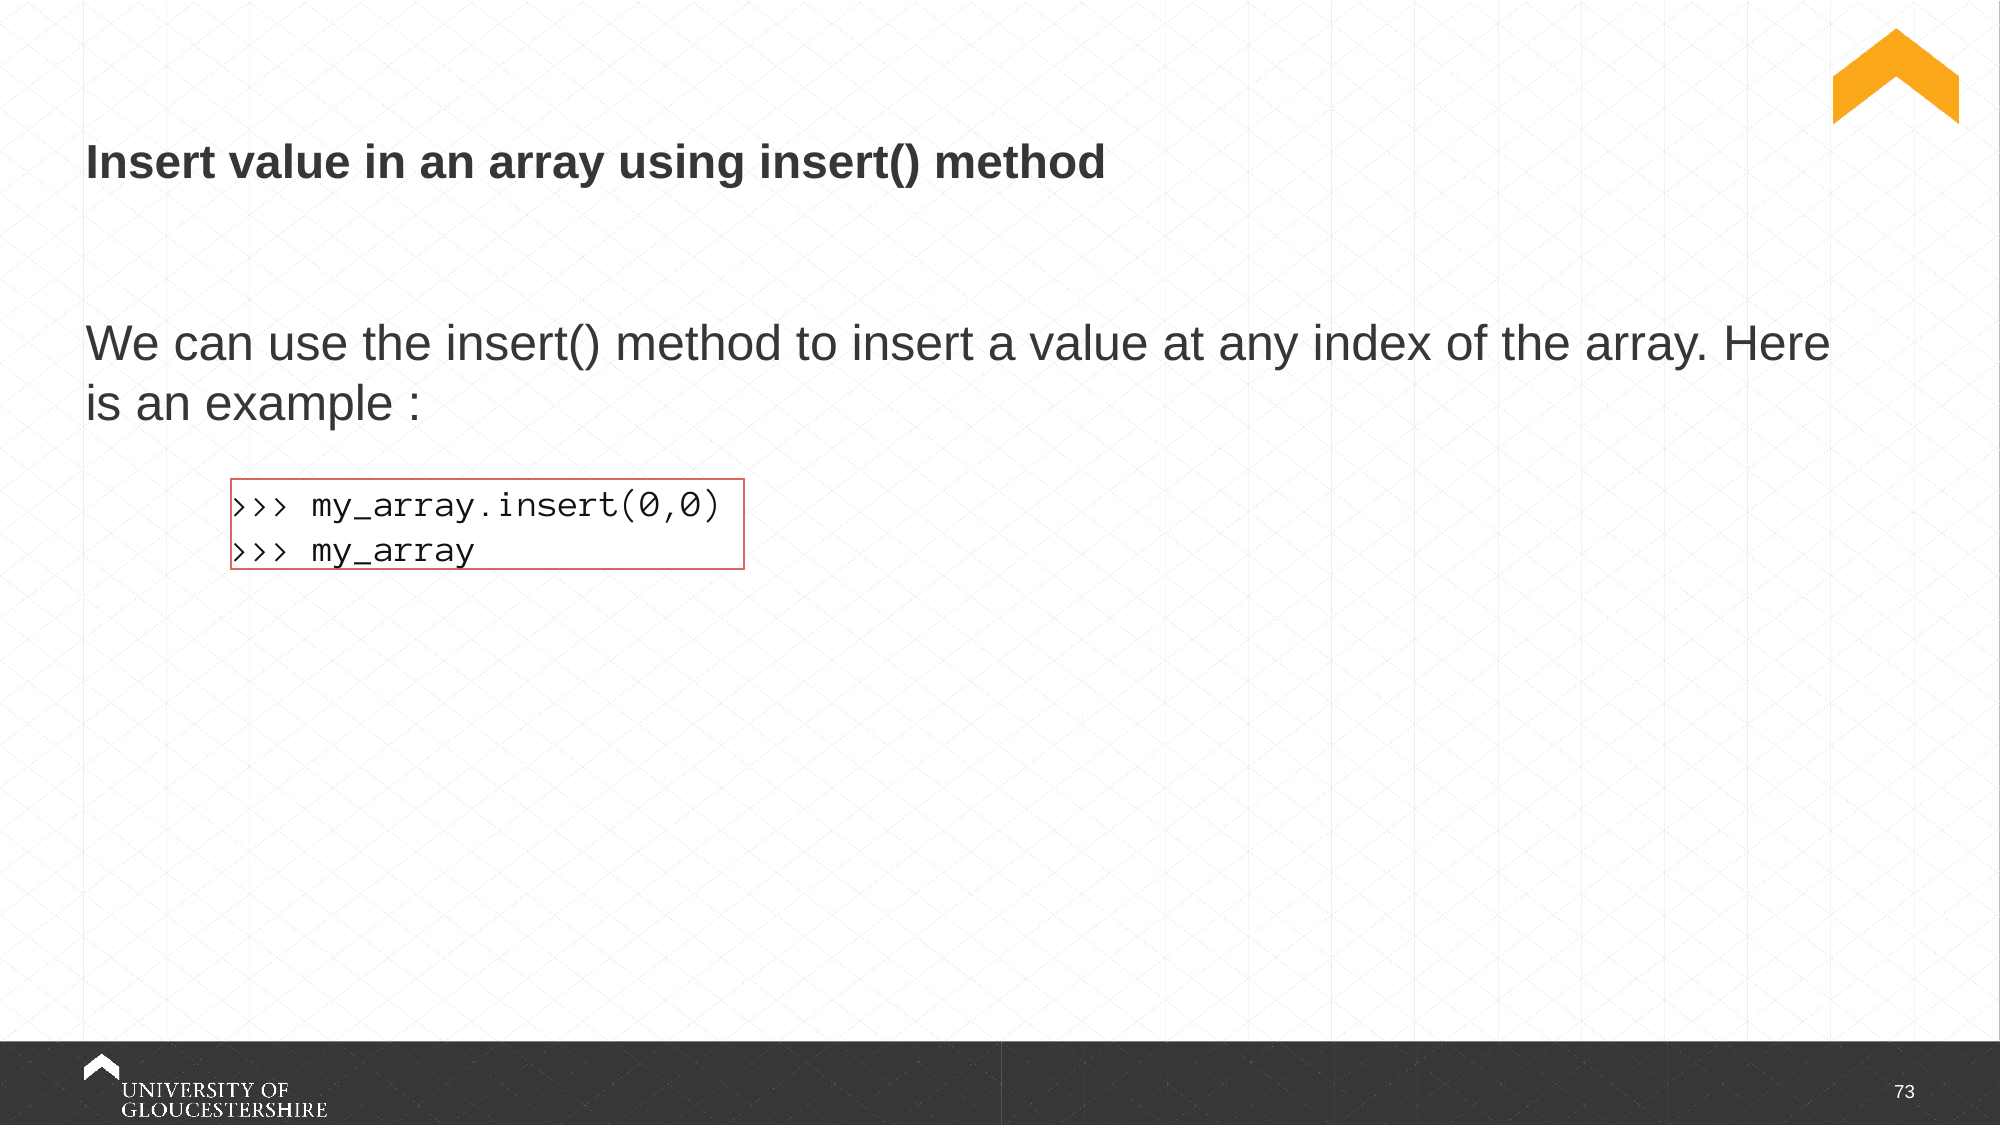

# Insert value in an array using insert() method
We can use the insert() method to insert a value at any index of the array. Here is an example :
>>> my_array.insert(0,0)
>>> my_array